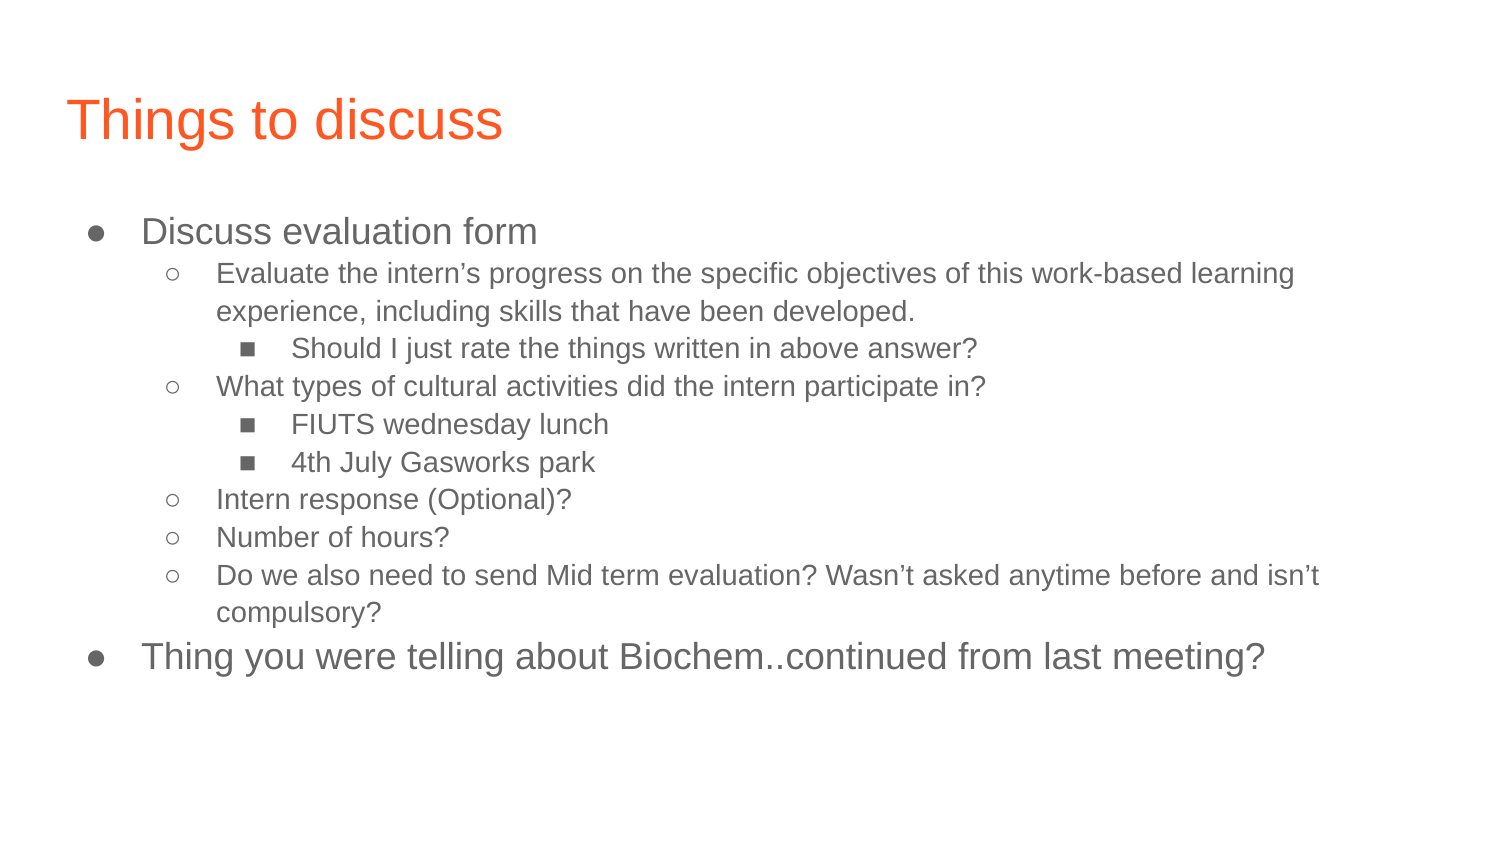

# Things to discuss
Discuss evaluation form
Evaluate the intern’s progress on the specific objectives of this work-based learning experience, including skills that have been developed.
Should I just rate the things written in above answer?
What types of cultural activities did the intern participate in?
FIUTS wednesday lunch
4th July Gasworks park
Intern response (Optional)?
Number of hours?
Do we also need to send Mid term evaluation? Wasn’t asked anytime before and isn’t compulsory?
Thing you were telling about Biochem..continued from last meeting?